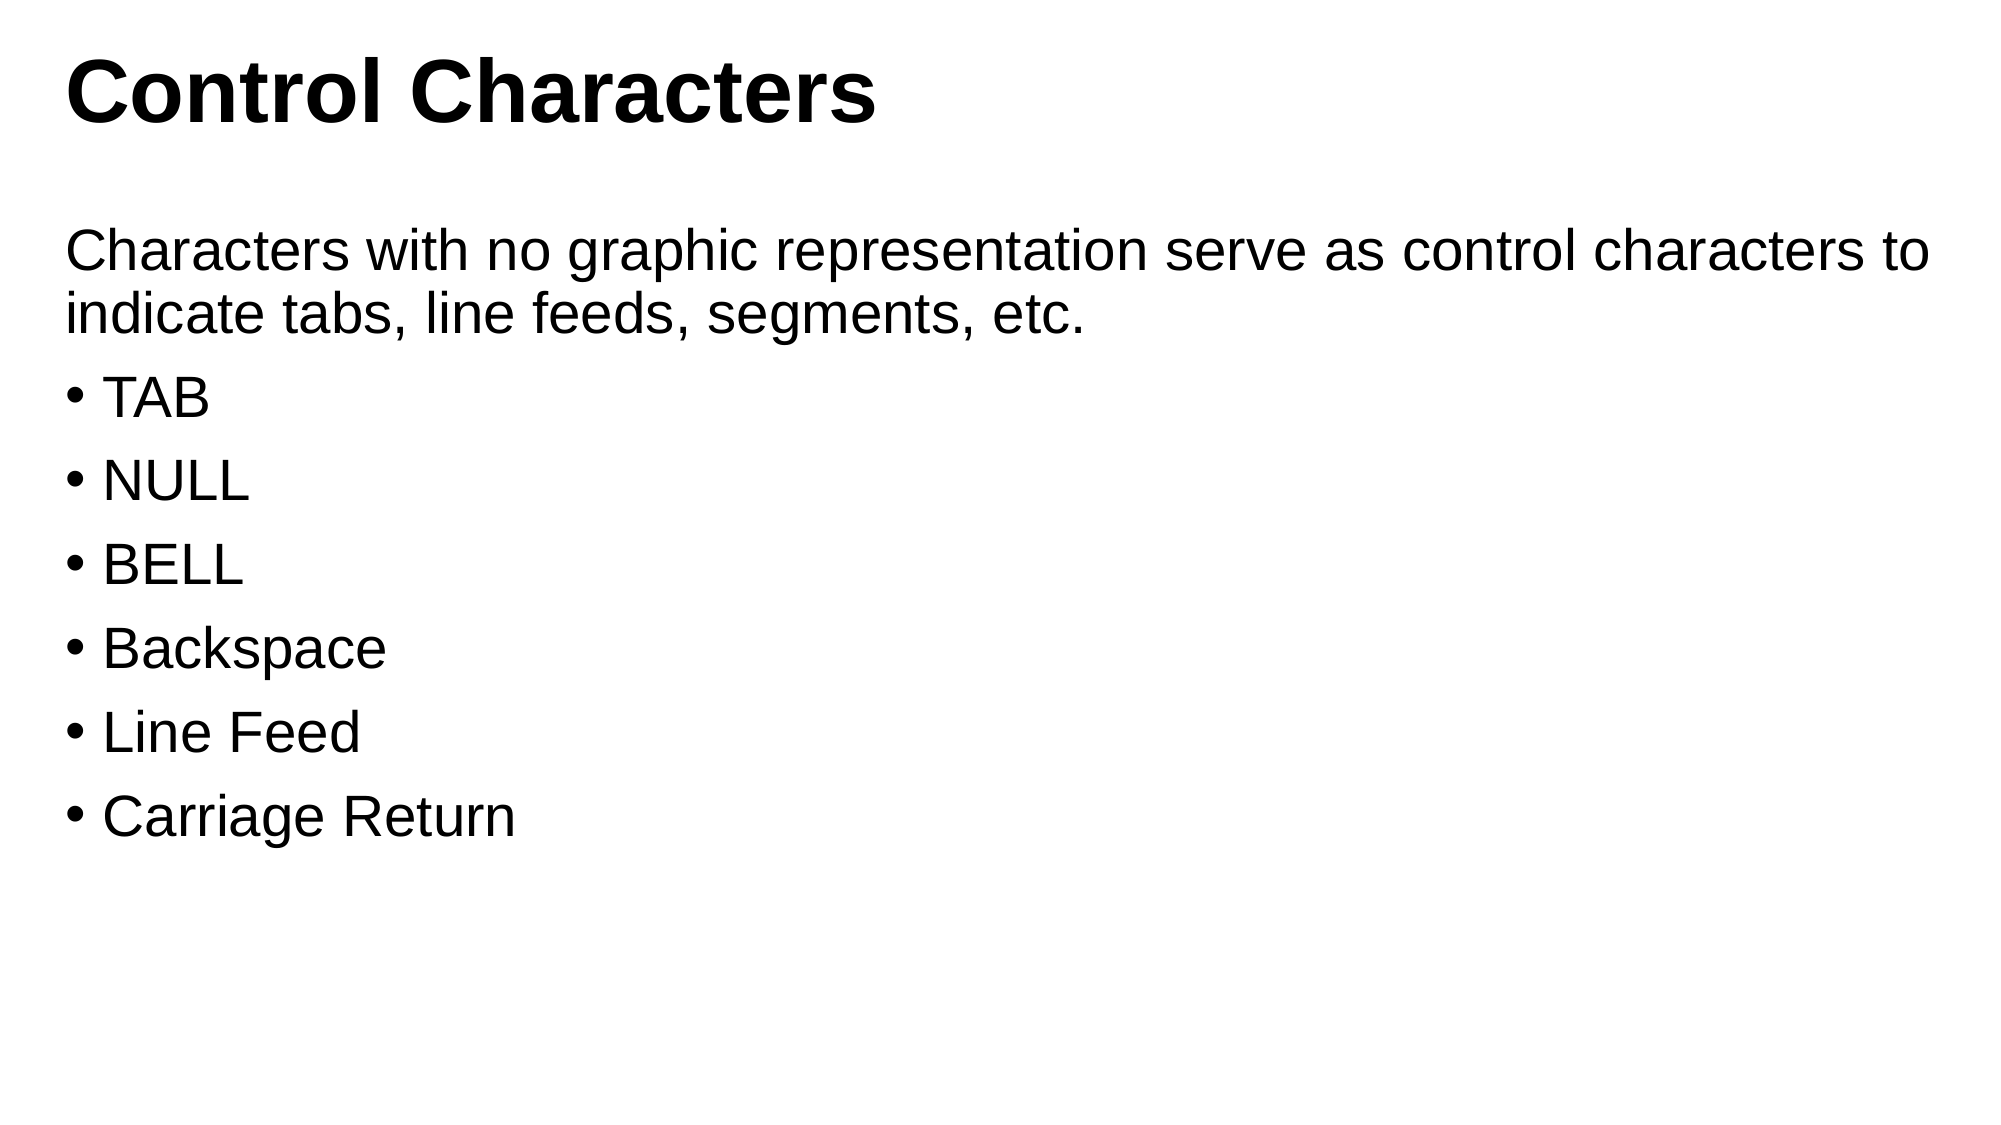

# Control Characters
Characters with no graphic representation serve as control characters to indicate tabs, line feeds, segments, etc.
TAB
NULL
BELL
Backspace
Line Feed
Carriage Return